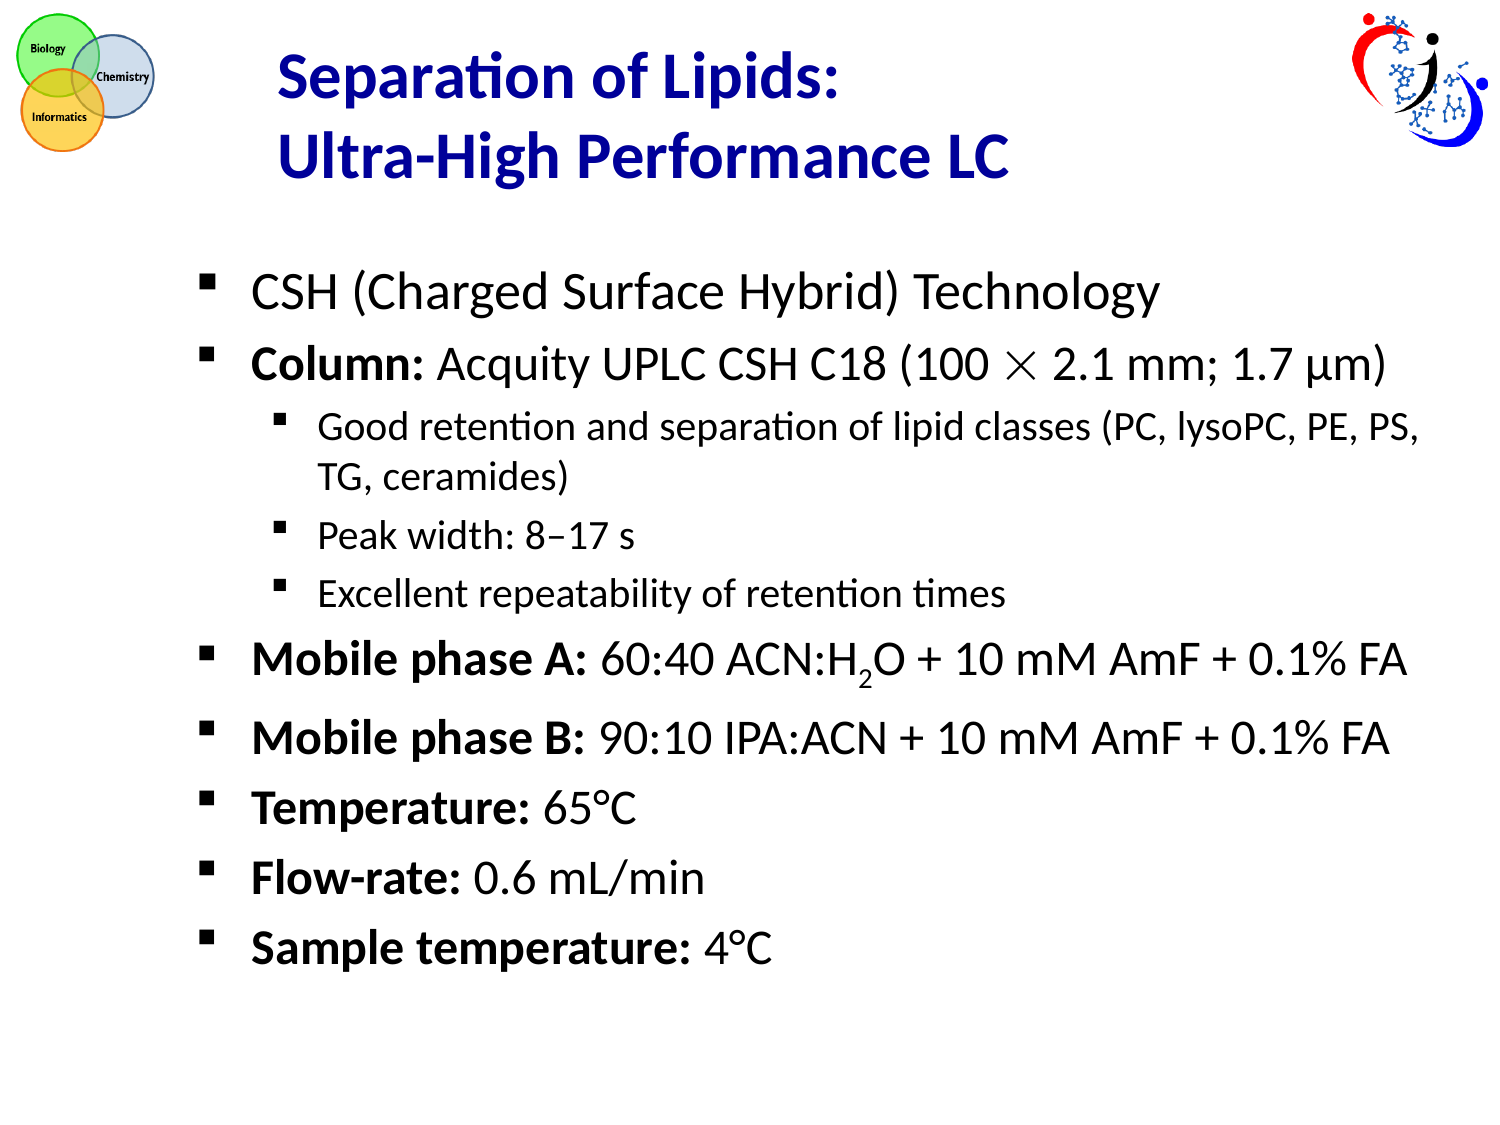

Separation of Lipids:
Ultra-High Performance LC
CSH (Charged Surface Hybrid) Technology
Column: Acquity UPLC CSH C18 (100 × 2.1 mm; 1.7 µm)
Good retention and separation of lipid classes (PC, lysoPC, PE, PS, TG, ceramides)
Peak width: 8–17 s
Excellent repeatability of retention times
Mobile phase A: 60:40 ACN:H2O + 10 mM AmF + 0.1% FA
Mobile phase B: 90:10 IPA:ACN + 10 mM AmF + 0.1% FA
Temperature: 65°C
Flow-rate: 0.6 mL/min
Sample temperature: 4°C